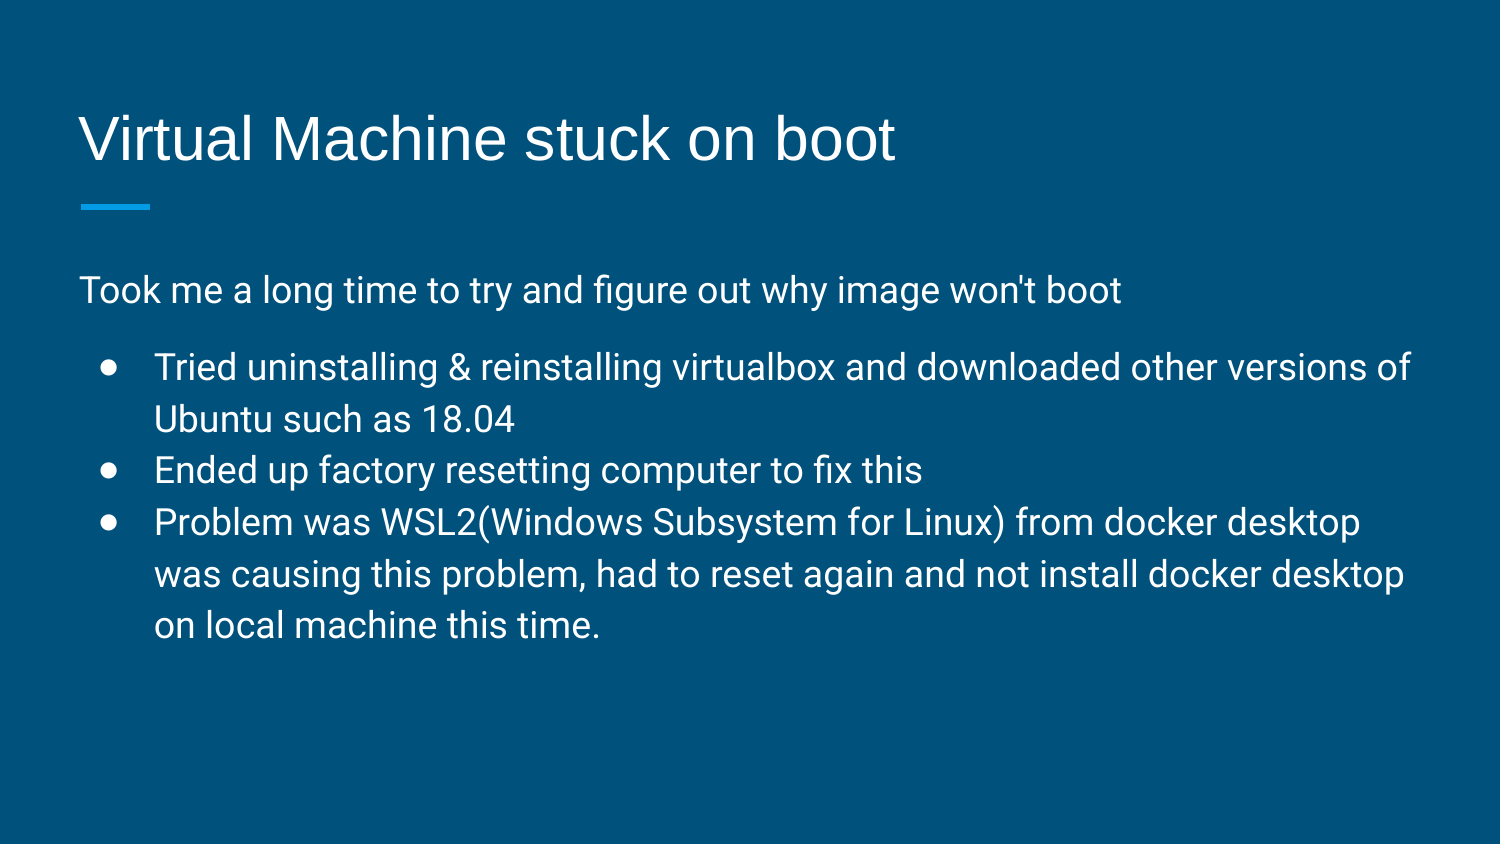

# Virtual Machine stuck on boot
Took me a long time to try and figure out why image won't boot
Tried uninstalling & reinstalling virtualbox and downloaded other versions of Ubuntu such as 18.04
Ended up factory resetting computer to fix this
Problem was WSL2(Windows Subsystem for Linux) from docker desktop was causing this problem, had to reset again and not install docker desktop on local machine this time.